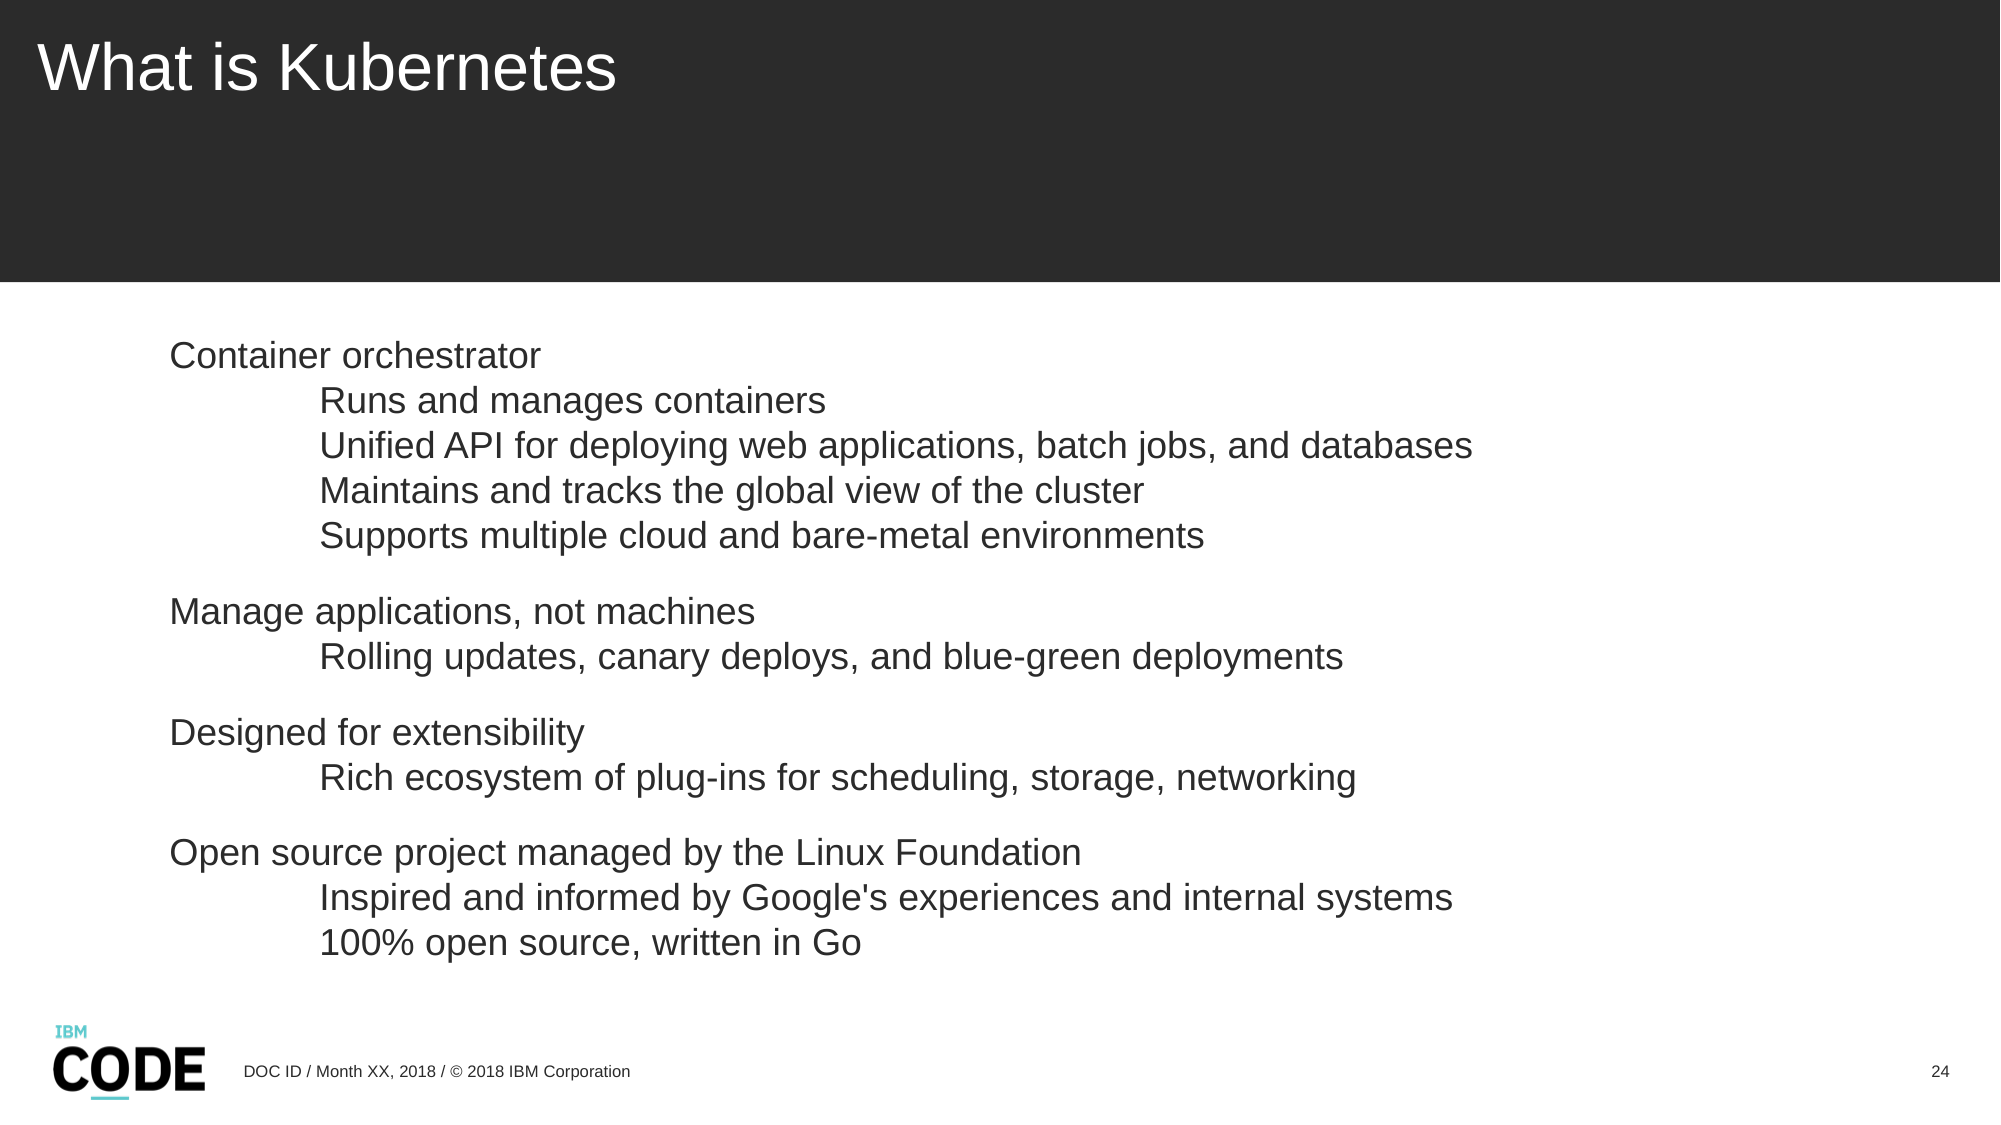

# What is Kubernetes
Container orchestrator
	Runs and manages containers
	Unified API for deploying web applications, batch jobs, and databases
	Maintains and tracks the global view of the cluster
	Supports multiple cloud and bare-metal environments
Manage applications, not machines
	Rolling updates, canary deploys, and blue-green deployments
Designed for extensibility
	Rich ecosystem of plug-ins for scheduling, storage, networking
Open source project managed by the Linux Foundation
	Inspired and informed by Google's experiences and internal systems
	100% open source, written in Go

DOC ID / Month XX, 2018 / © 2018 IBM Corporation
24